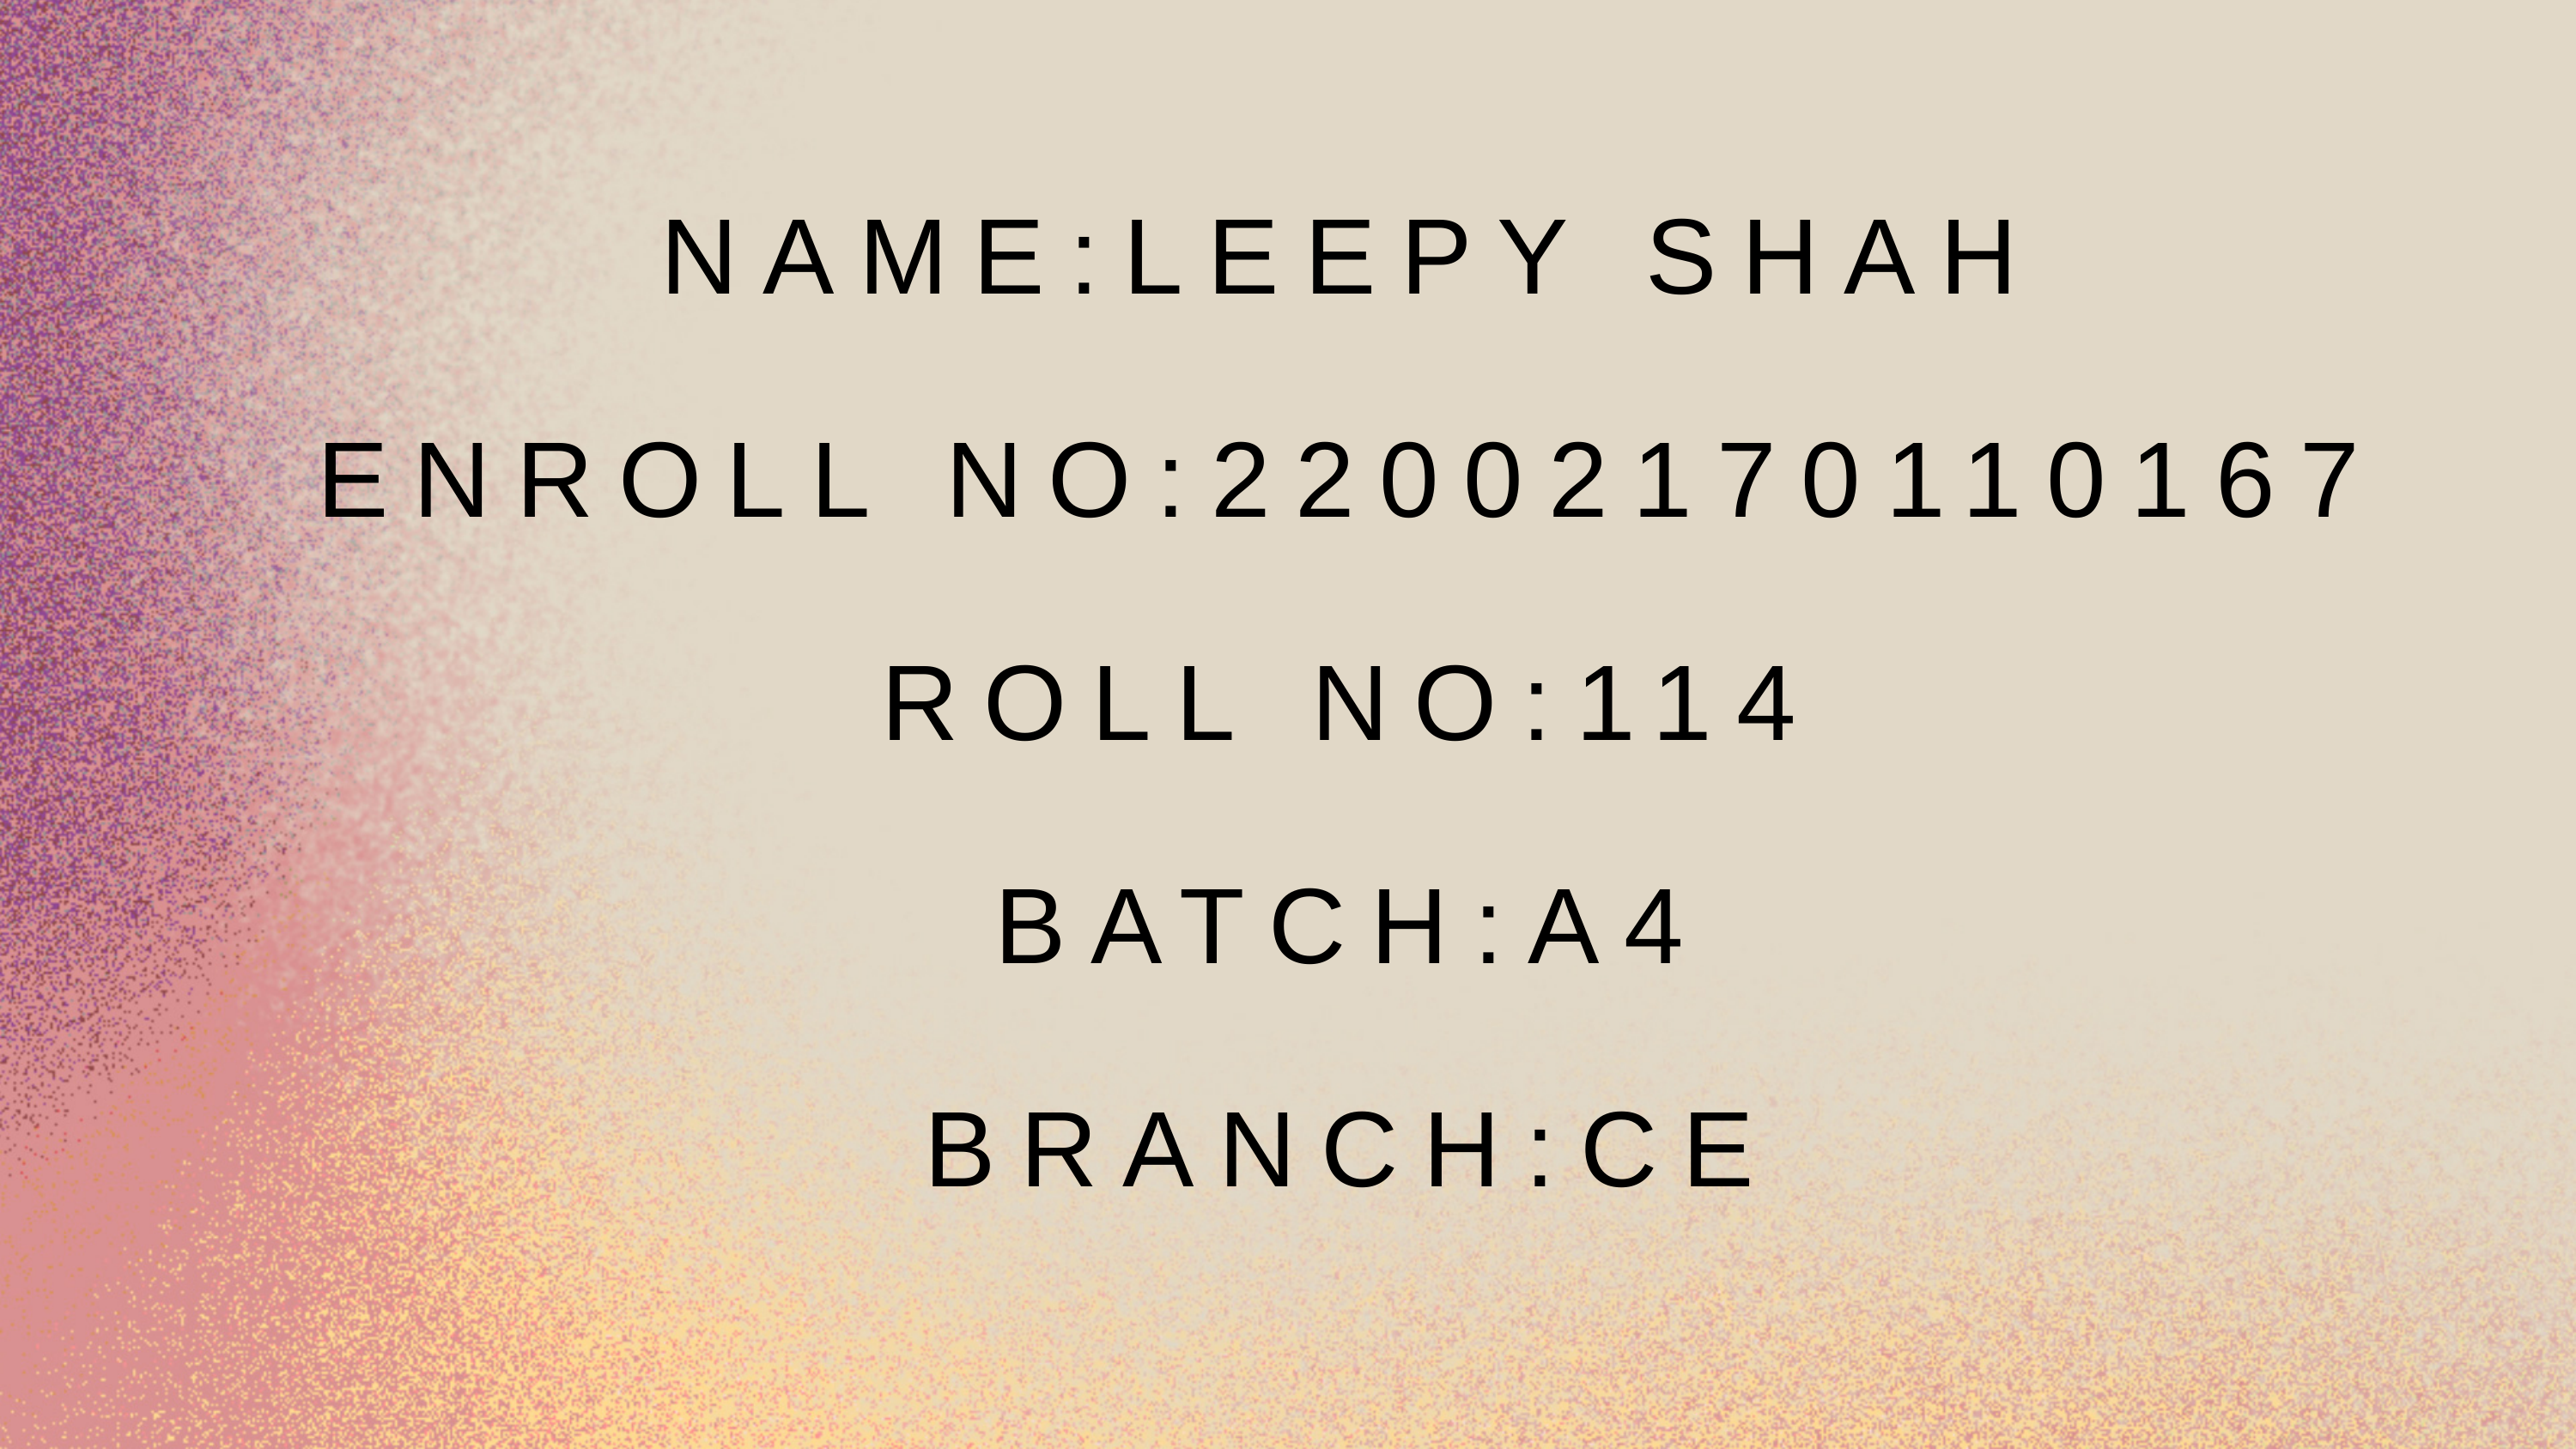

NAME:LEEPY SHAH

ENROLL NO:22002170110167

ROLL NO:114

BATCH:A4

BRANCH:CE